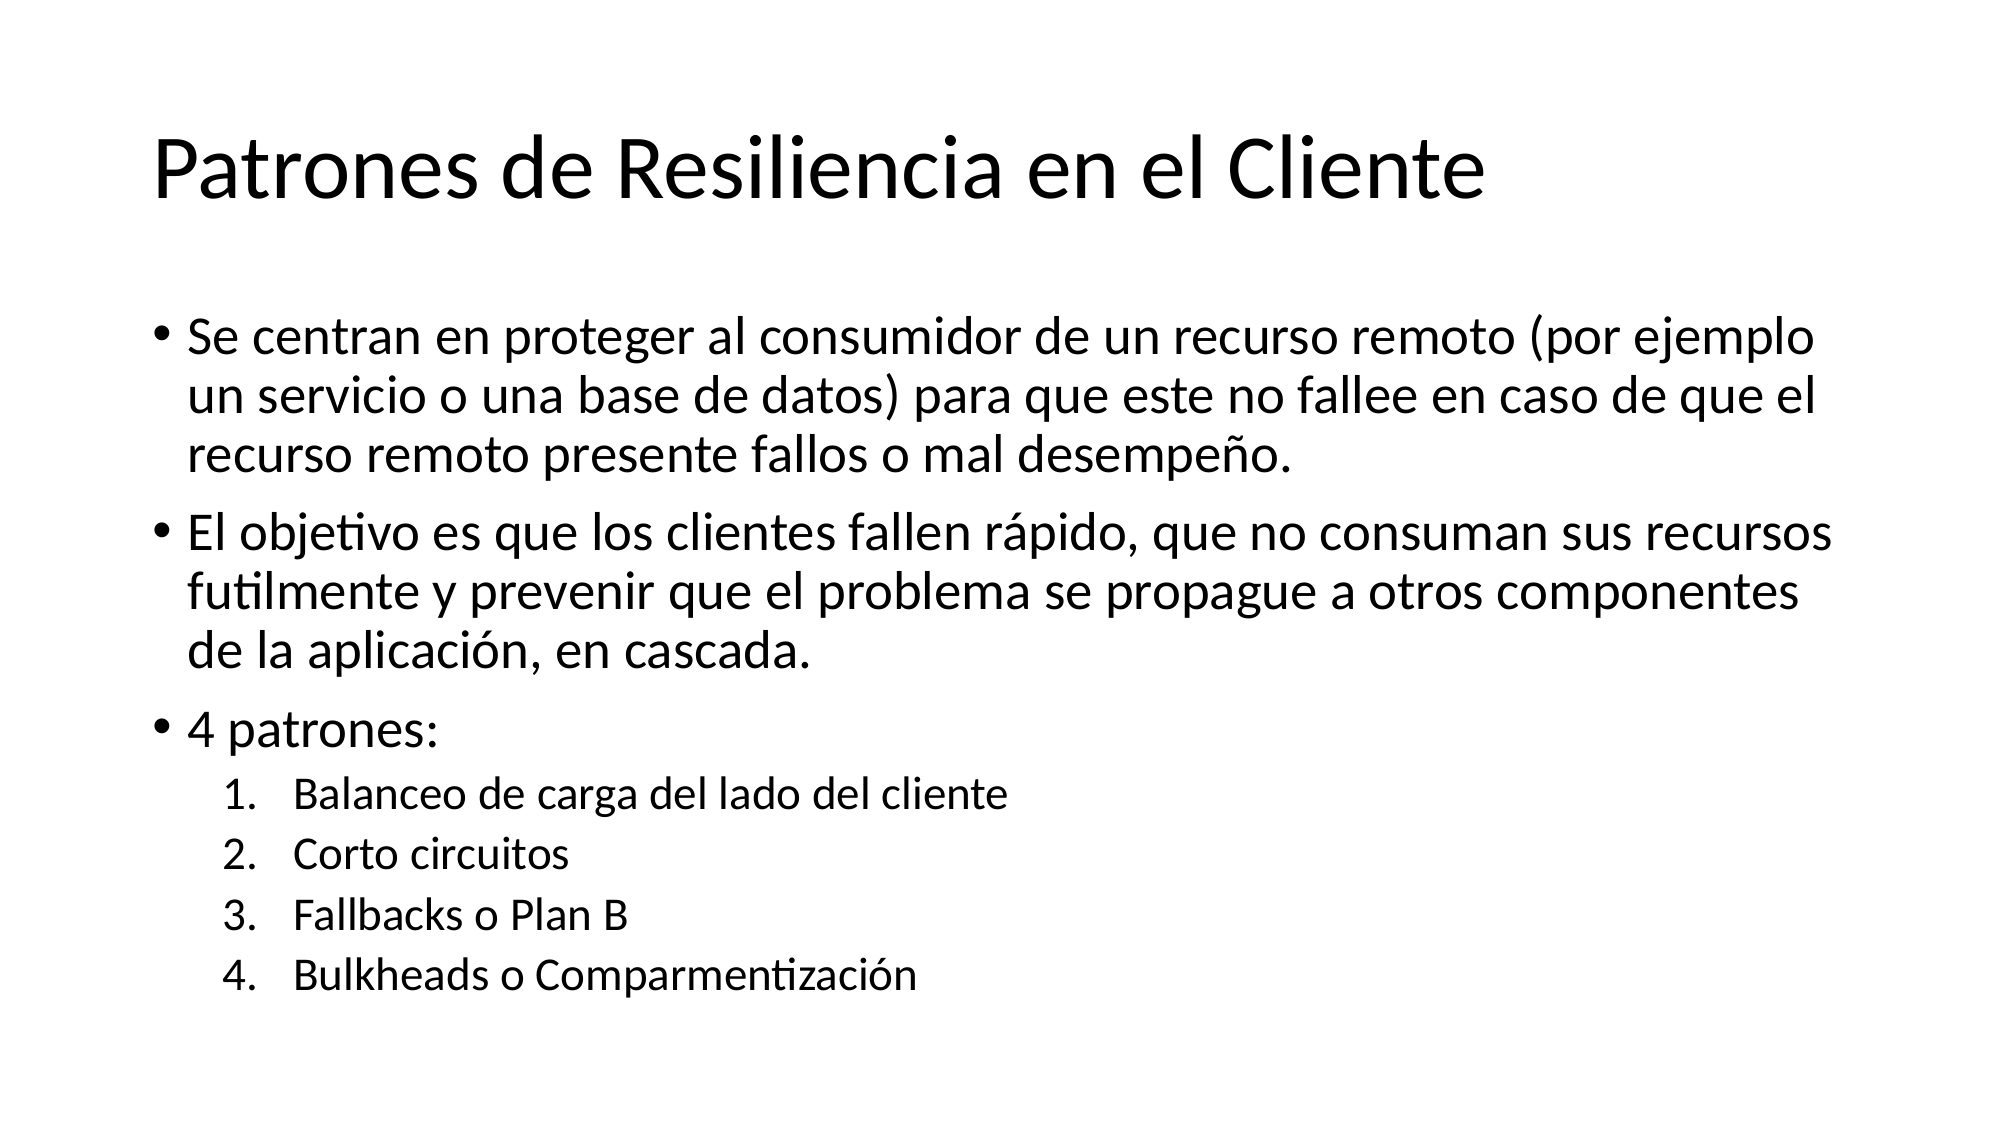

# Patrones de Resiliencia en el Cliente
Se centran en proteger al consumidor de un recurso remoto (por ejemplo un servicio o una base de datos) para que este no fallee en caso de que el recurso remoto presente fallos o mal desempeño.
El objetivo es que los clientes fallen rápido, que no consuman sus recursos futilmente y prevenir que el problema se propague a otros componentes de la aplicación, en cascada.
4 patrones:
Balanceo de carga del lado del cliente
Corto circuitos
Fallbacks o Plan B
Bulkheads o Comparmentización